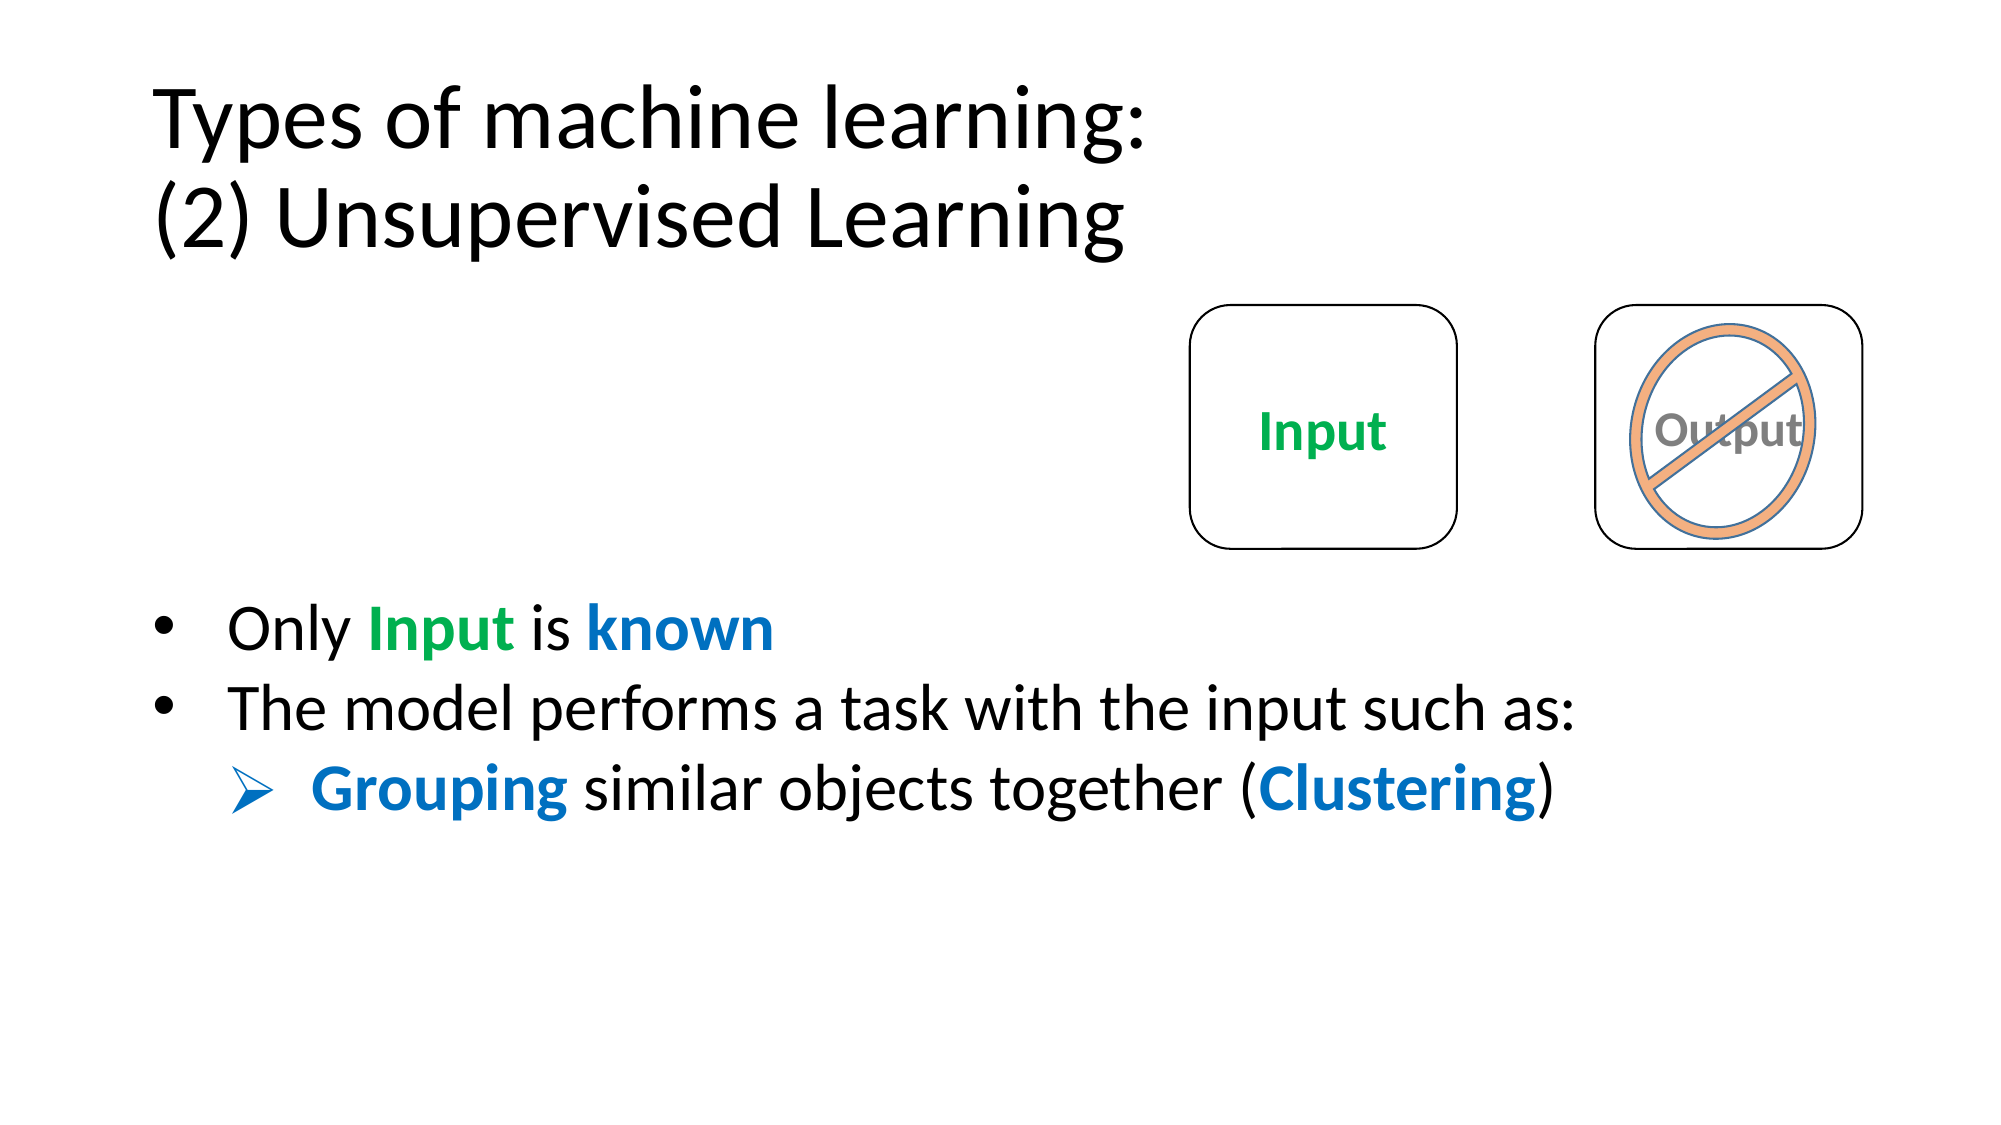

# Types of machine learning: (2) Unsupervised Learning
Input
Output

Only Input is known
The model performs a task with the input such as:
Grouping similar objects together (Clustering)